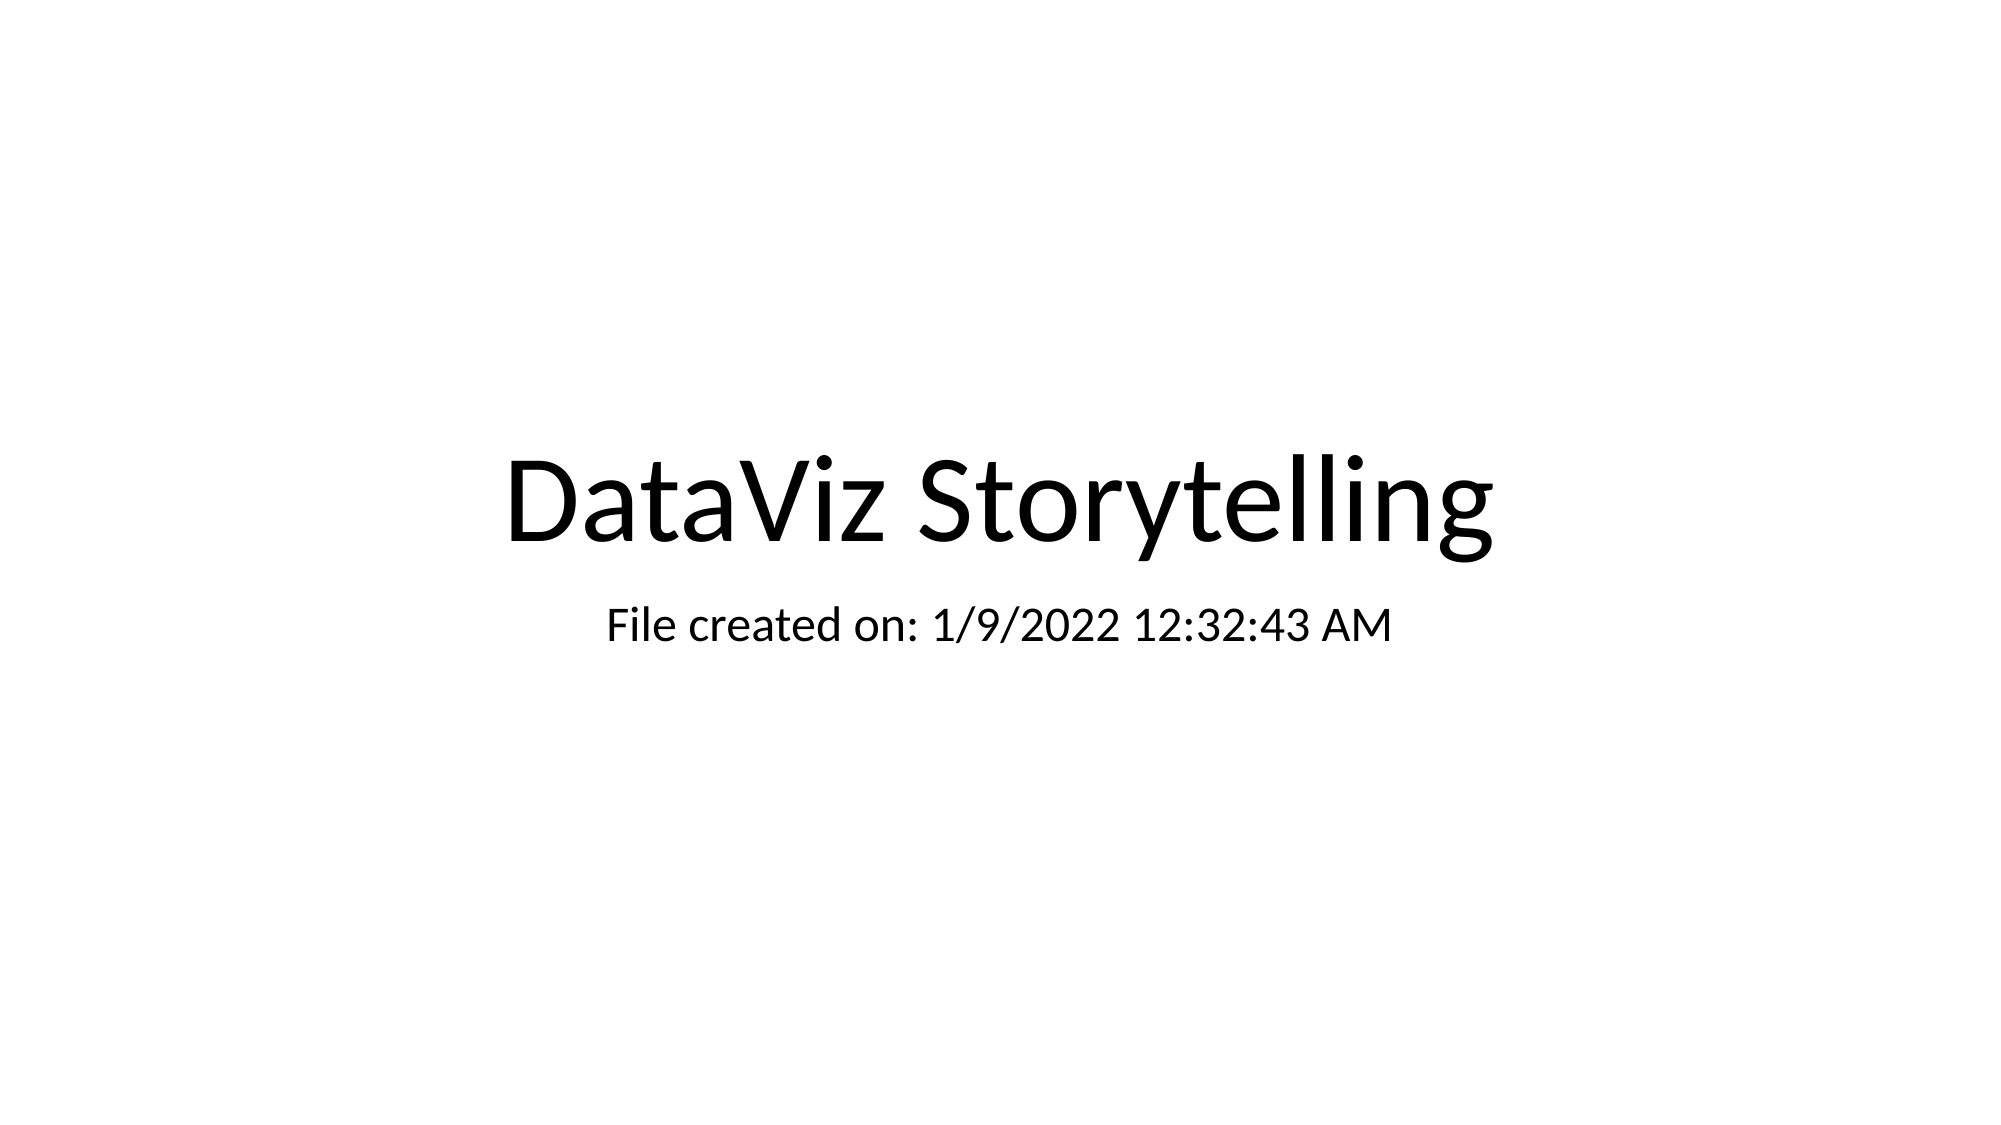

# DataViz Storytelling
File created on: 1/9/2022 12:32:43 AM